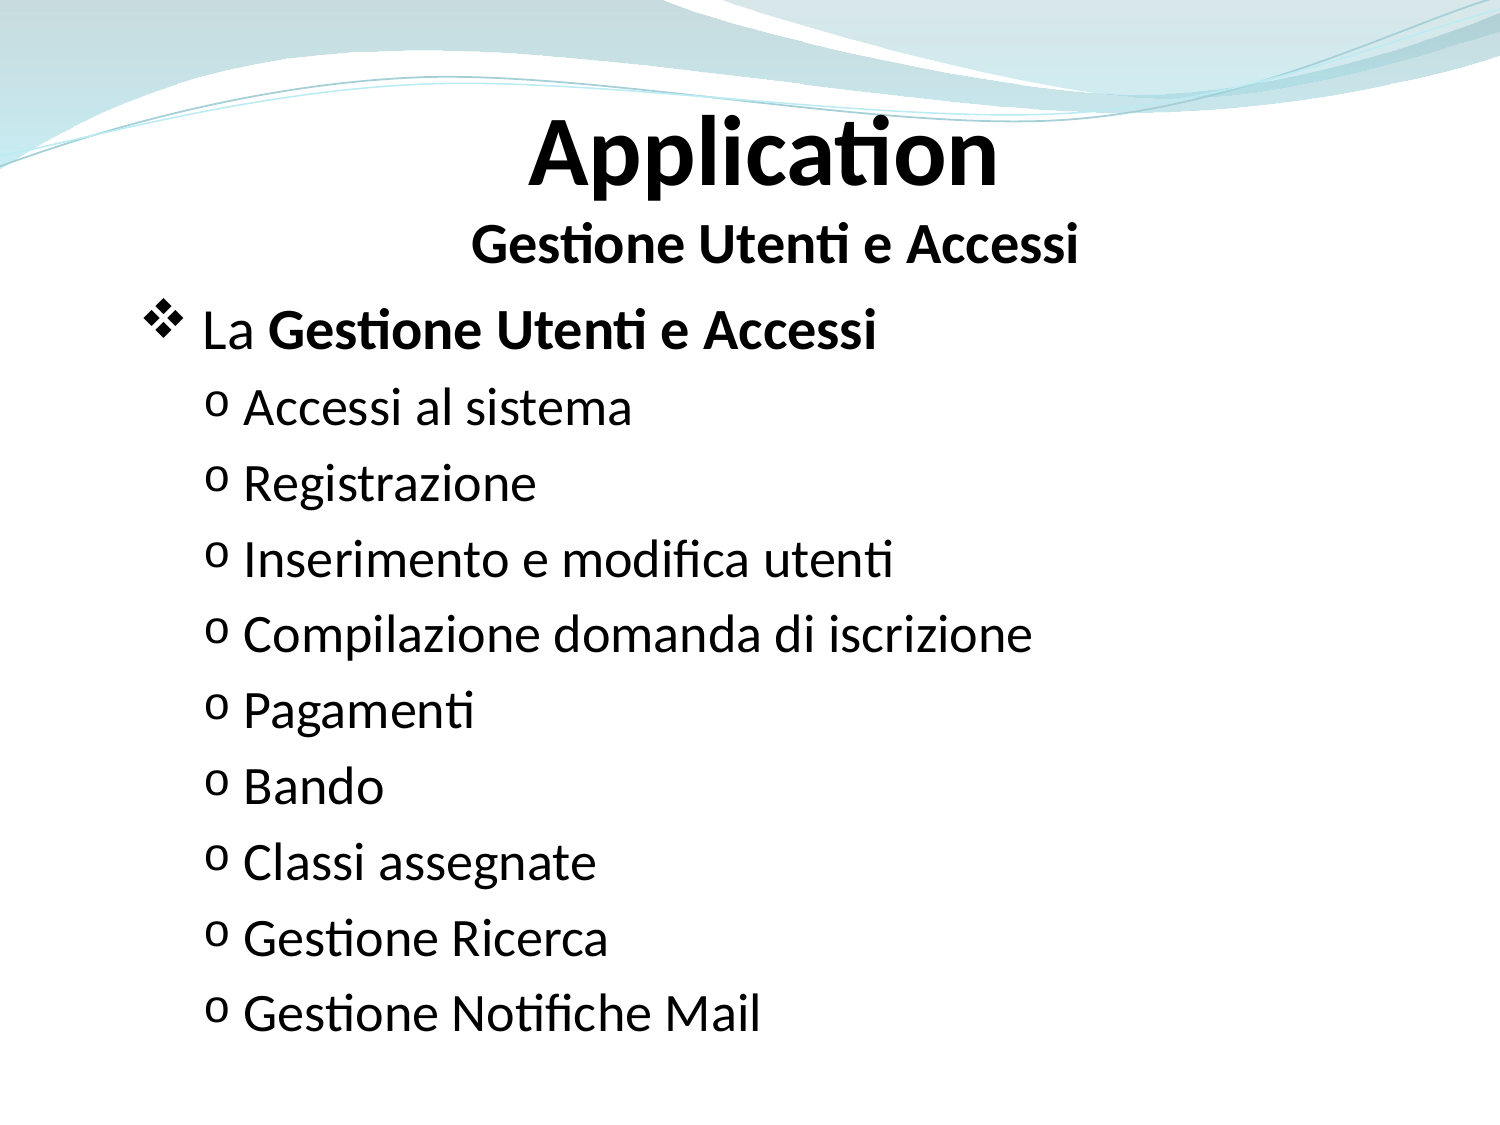

Application
Gestione Utenti e Accessi

 La Gestione Utenti e Accessi
Accessi al sistema
Registrazione
Inserimento e modifica utenti
Compilazione domanda di iscrizione
Pagamenti
Bando
Classi assegnate
Gestione Ricerca
Gestione Notifiche Mail